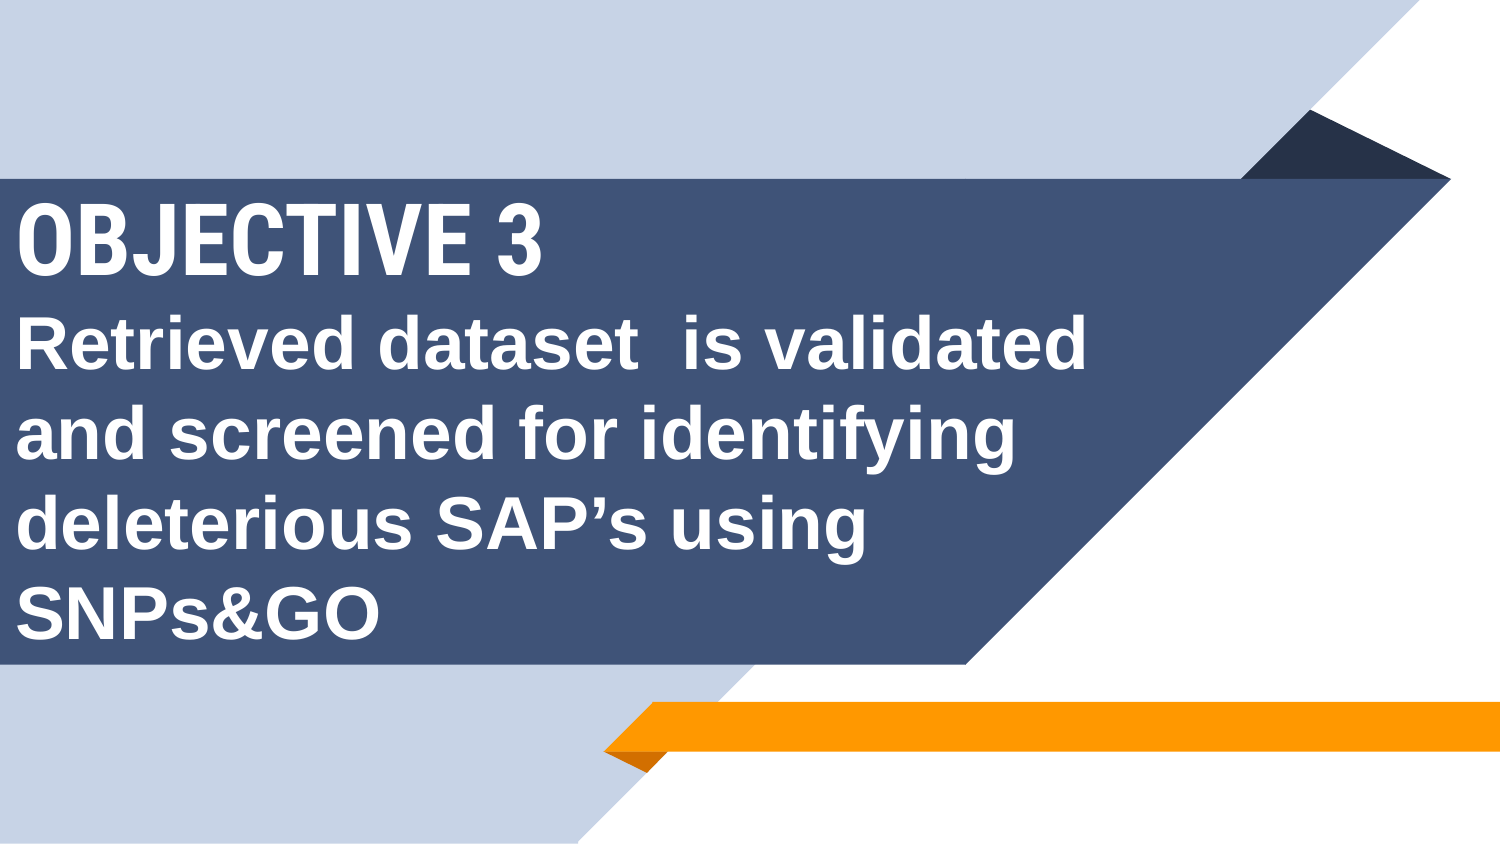

# OBJECTIVE 3 Retrieved dataset  is validated and screened for identifying deleterious SAP’s using SNPs&GO